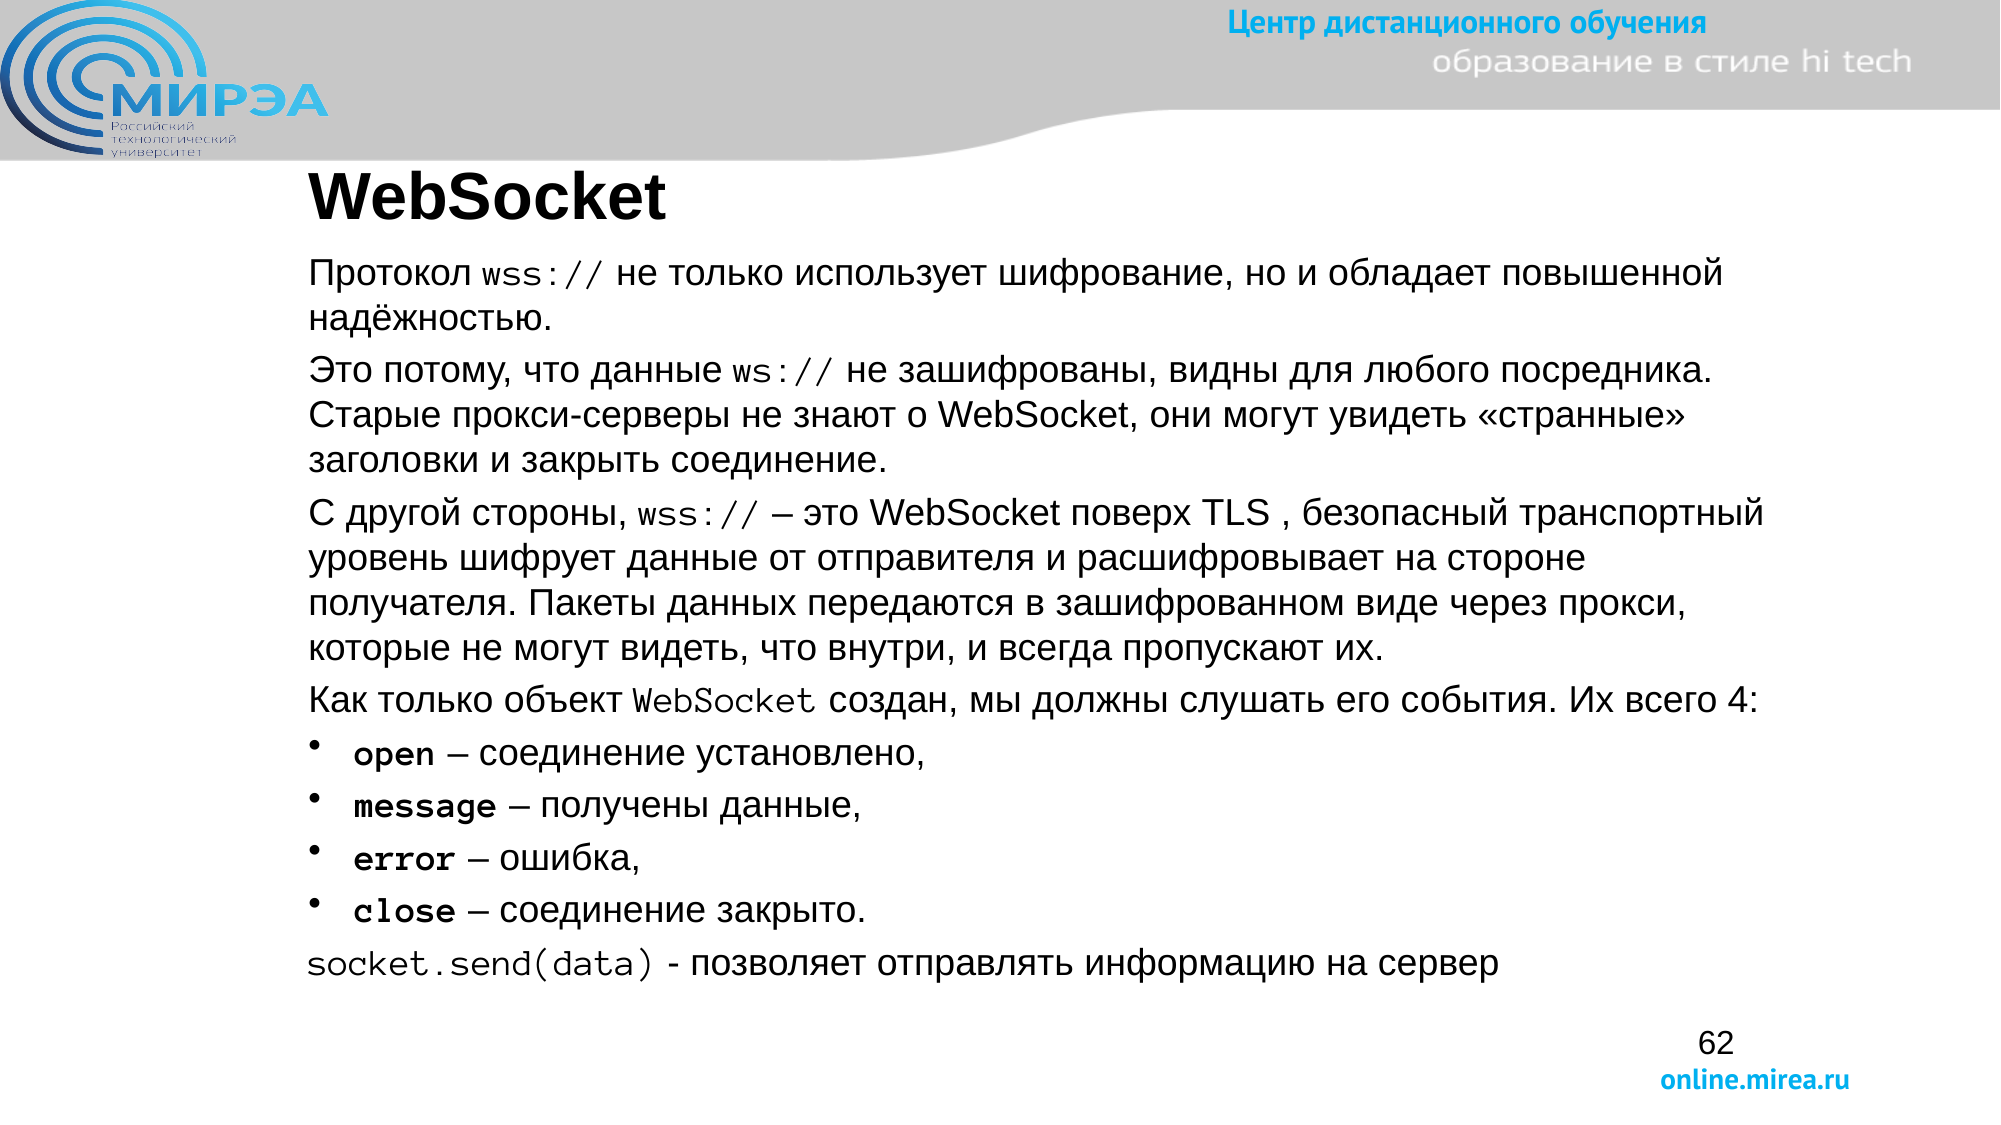

WebSocket
Протокол wss:// не только использует шифрование, но и обладает повышенной надёжностью.
Это потому, что данные ws:// не зашифрованы, видны для любого посредника. Старые прокси-серверы не знают о WebSocket, они могут увидеть «странные» заголовки и закрыть соединение.
С другой стороны, wss:// – это WebSocket поверх TLS , безопасный транспортный уровень шифрует данные от отправителя и расшифровывает на стороне получателя. Пакеты данных передаются в зашифрованном виде через прокси, которые не могут видеть, что внутри, и всегда пропускают их.
Как только объект WebSocket создан, мы должны слушать его события. Их всего 4:
open – соединение установлено,
message – получены данные,
error – ошибка,
close – соединение закрыто.
socket.send(data) - позволяет отправлять информацию на сервер
62